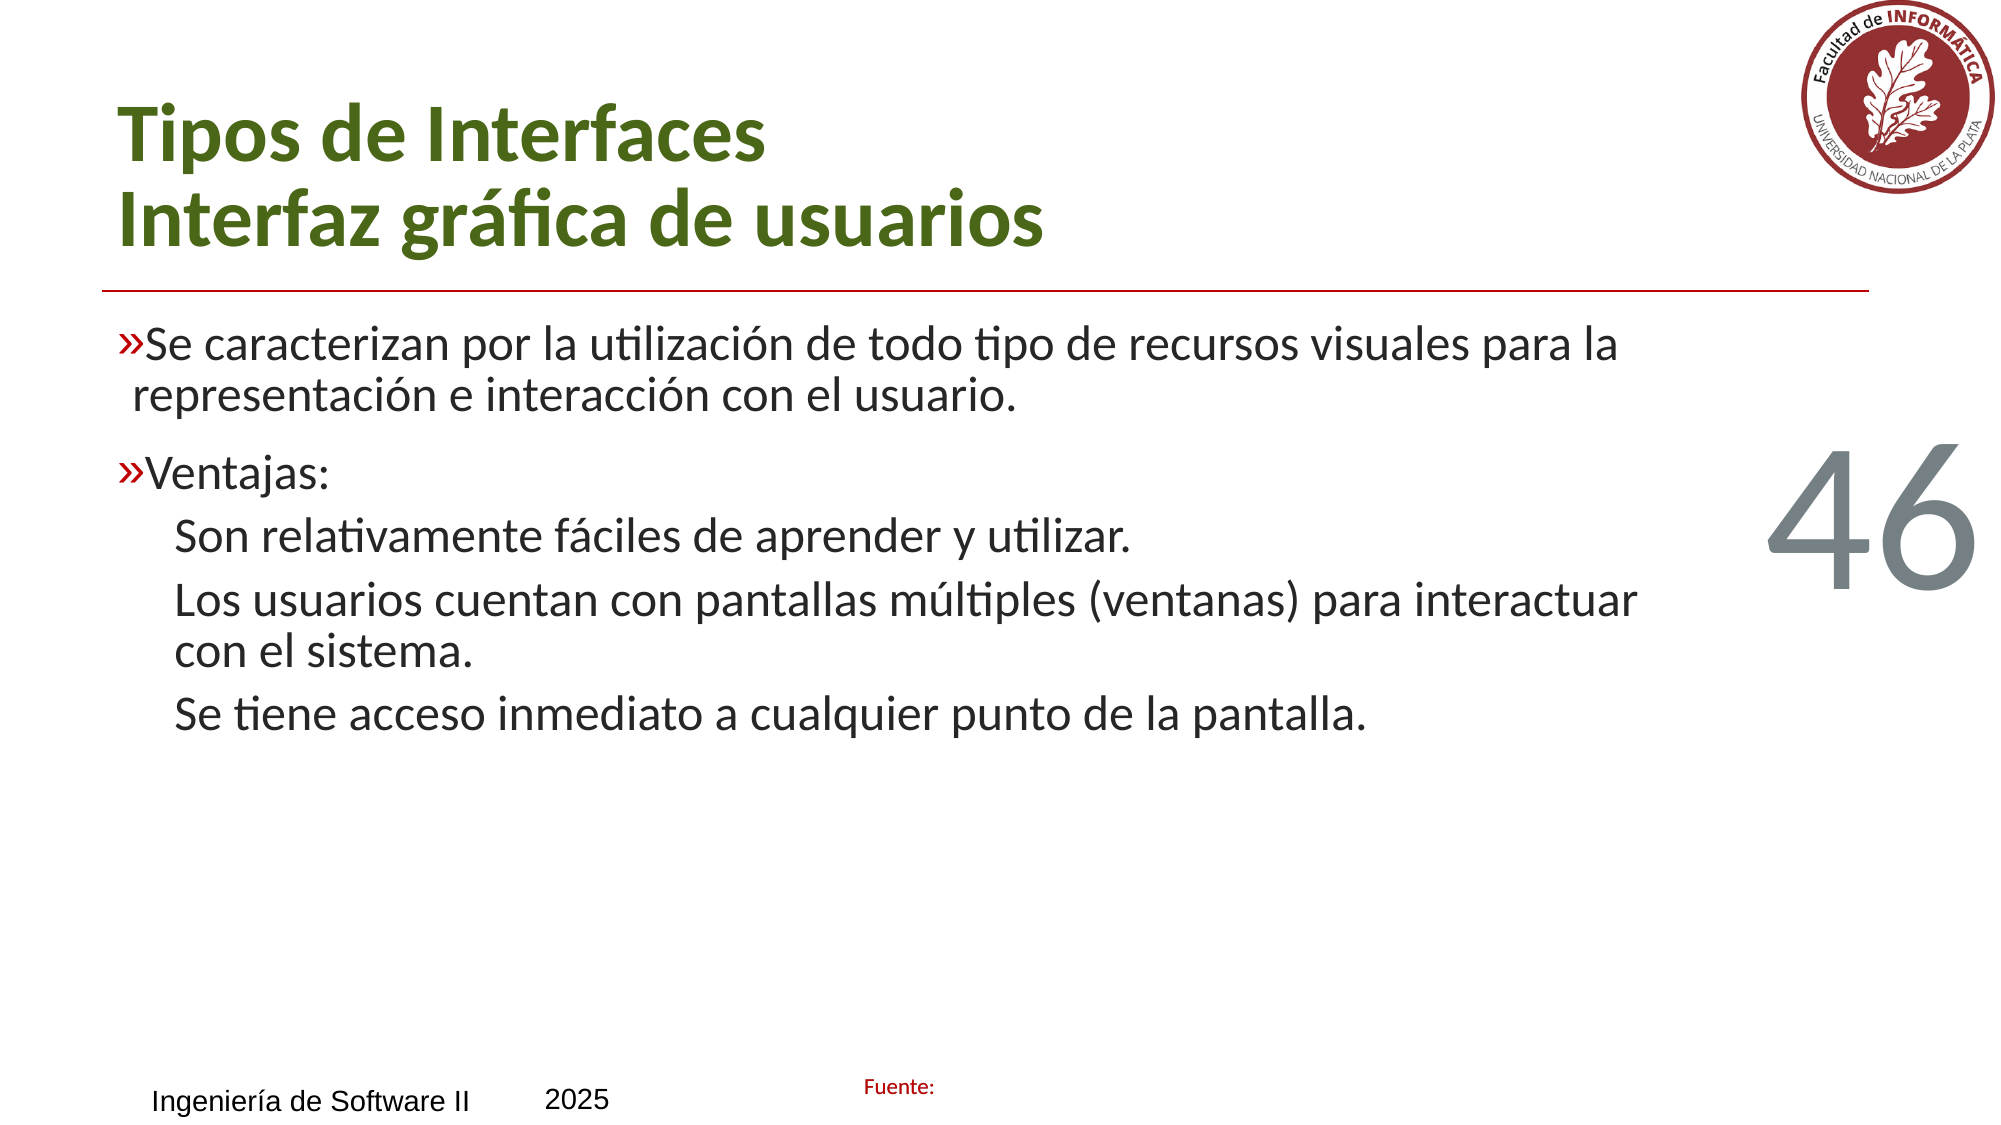

# Tipos de Interfaces Interfaz gráfica de usuarios
Se caracterizan por la utilización de todo tipo de recursos visuales para la representación e interacción con el usuario.
Ventajas:
Son relativamente fáciles de aprender y utilizar.
Los usuarios cuentan con pantallas múltiples (ventanas) para interactuar con el sistema.
Se tiene acceso inmediato a cualquier punto de la pantalla.

46